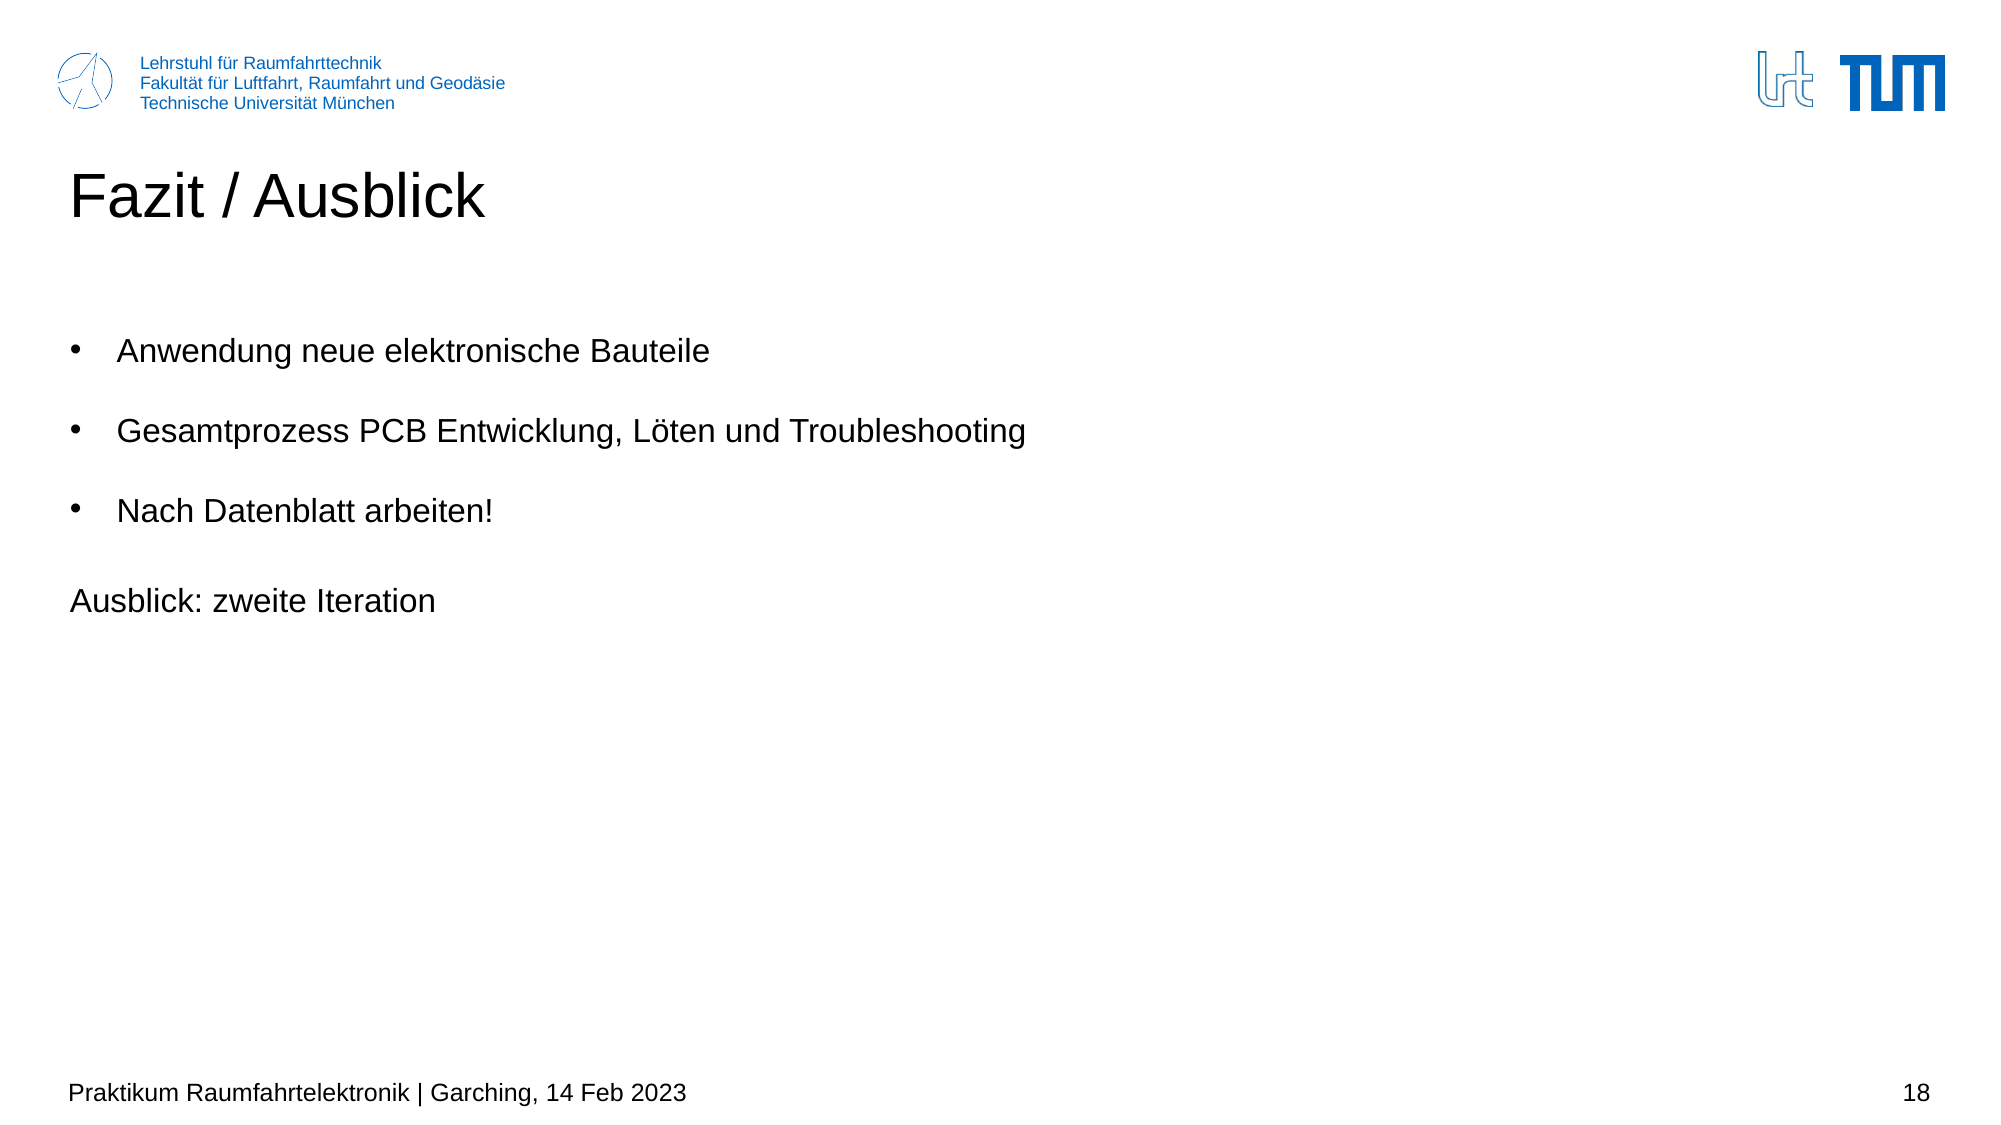

# Fazit / Ausblick
Anwendung neue elektronische Bauteile
Gesamtprozess PCB Entwicklung, Löten und Troubleshooting
Nach Datenblatt arbeiten!

Ausblick: zweite Iteration

Praktikum Raumfahrtelektronik | Garching, 14 Feb 2023
18